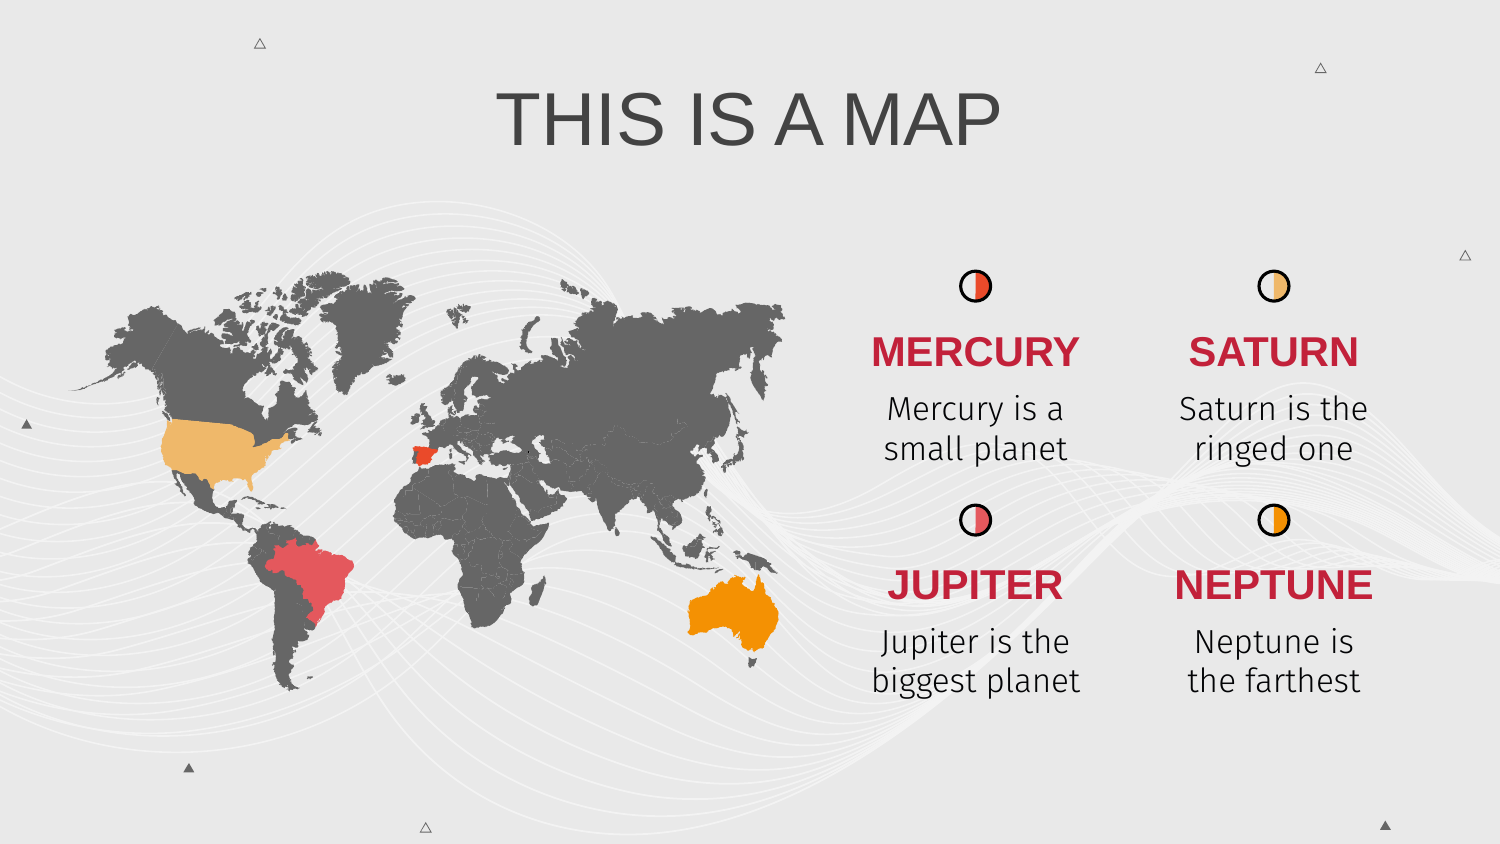

# THIS IS A MAP

MERCURY
SATURN
Mercury is a small planet
Saturn is the ringed one

JUPITER
NEPTUNE
Jupiter is the biggest planet
Neptune is the farthest